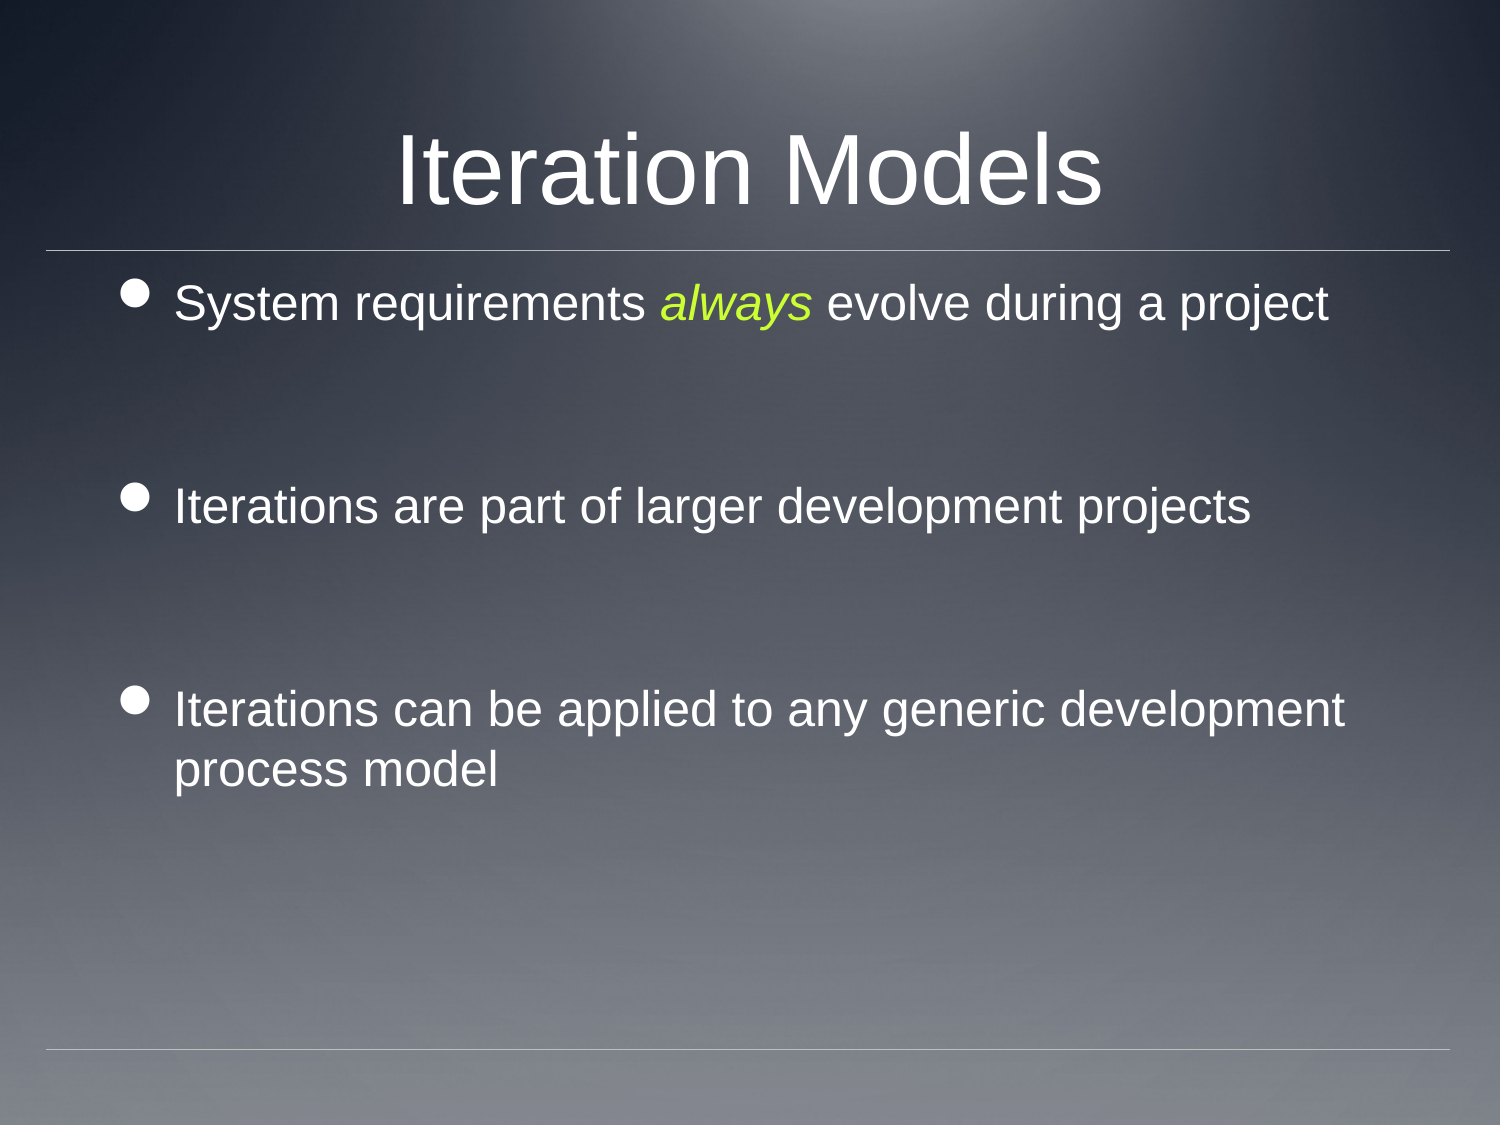

# Iteration Models
System requirements always evolve during a project

Iterations are part of larger development projects

Iterations can be applied to any generic development process model